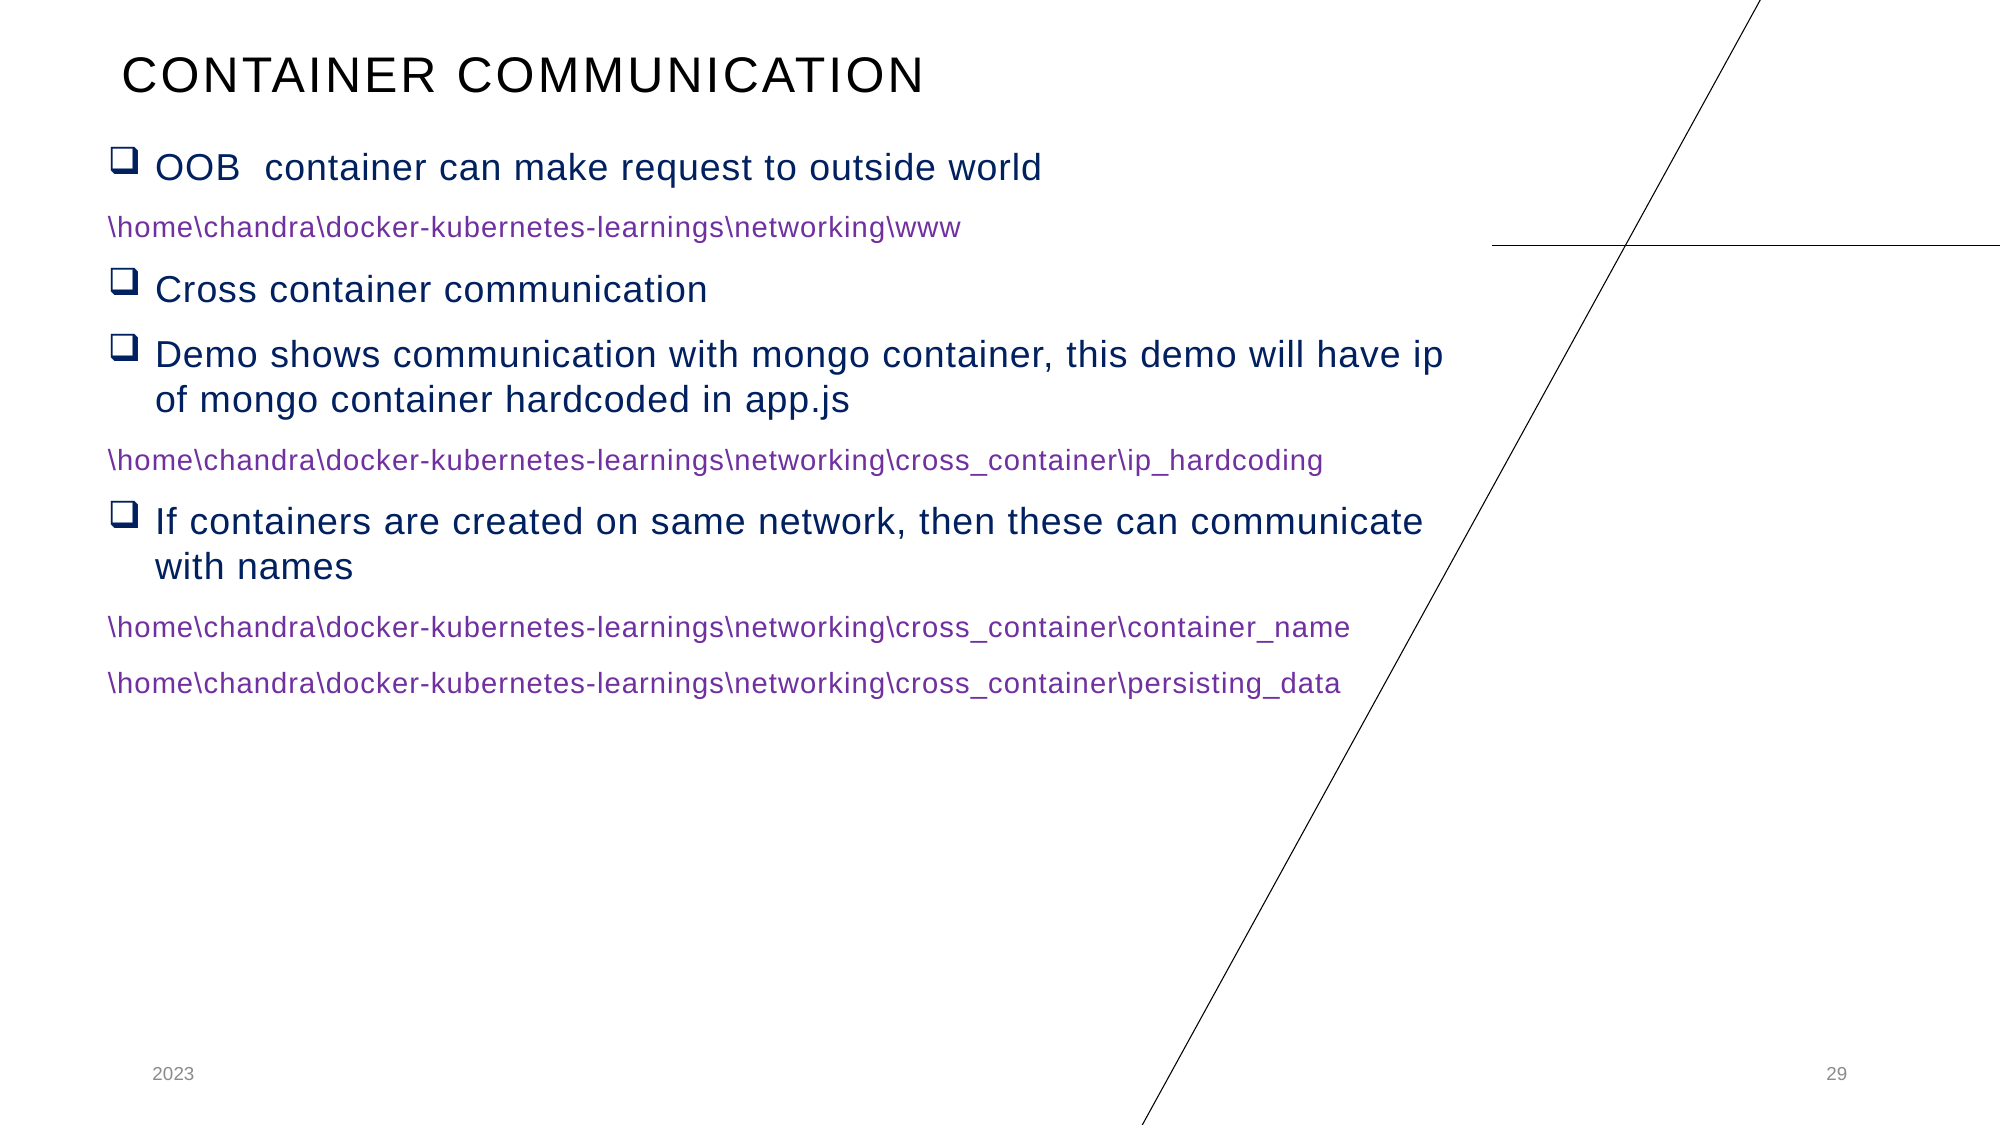

# Container communication
OOB  container can make request to outside world
\home\chandra\docker-kubernetes-learnings\networking\www
Cross container communication
Demo shows communication with mongo container, this demo will have ip of mongo container hardcoded in app.js
\home\chandra\docker-kubernetes-learnings\networking\cross_container\ip_hardcoding
If containers are created on same network, then these can communicate with names
\home\chandra\docker-kubernetes-learnings\networking\cross_container\container_name
\home\chandra\docker-kubernetes-learnings\networking\cross_container\persisting_data

2023
29